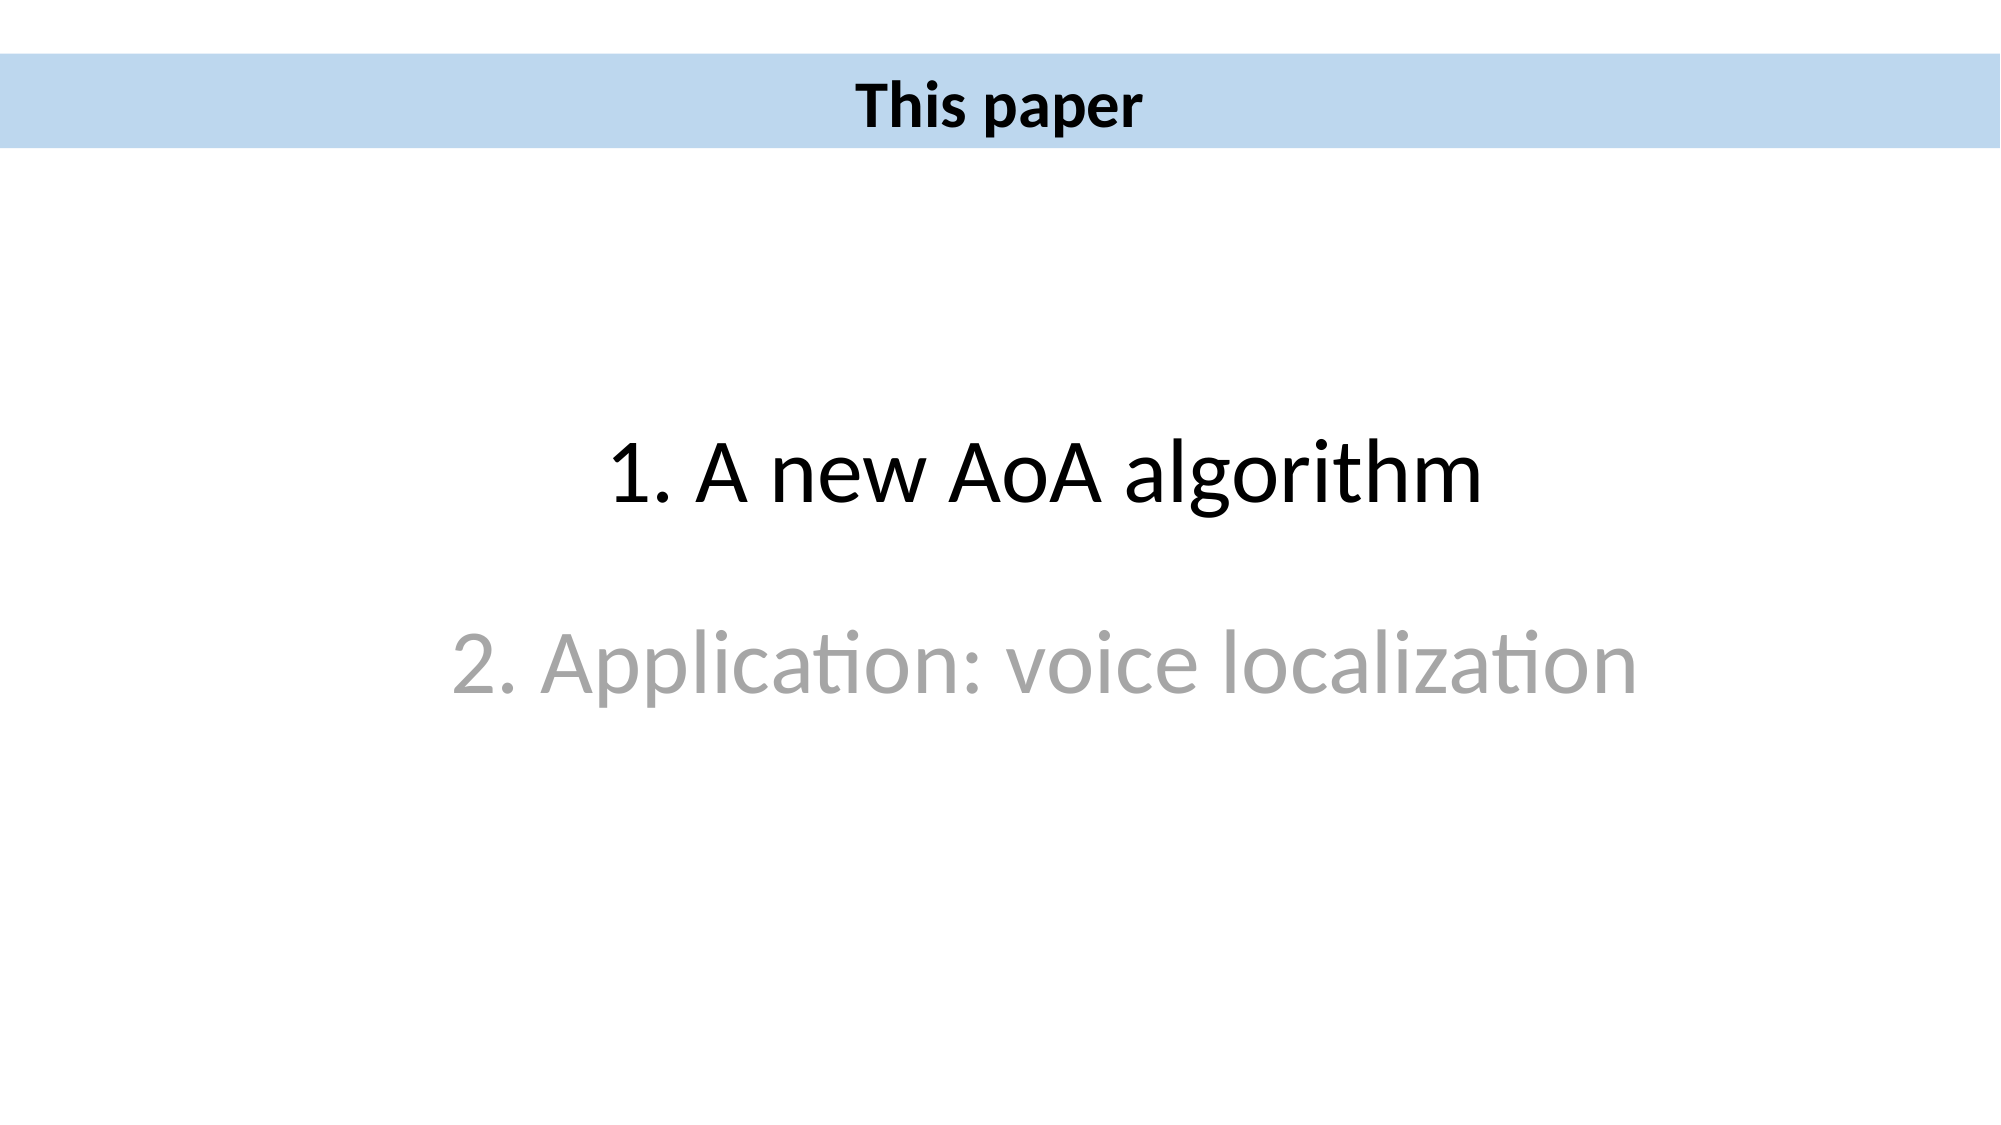

This paper
1. A new AoA algorithm
2. Application: voice localization